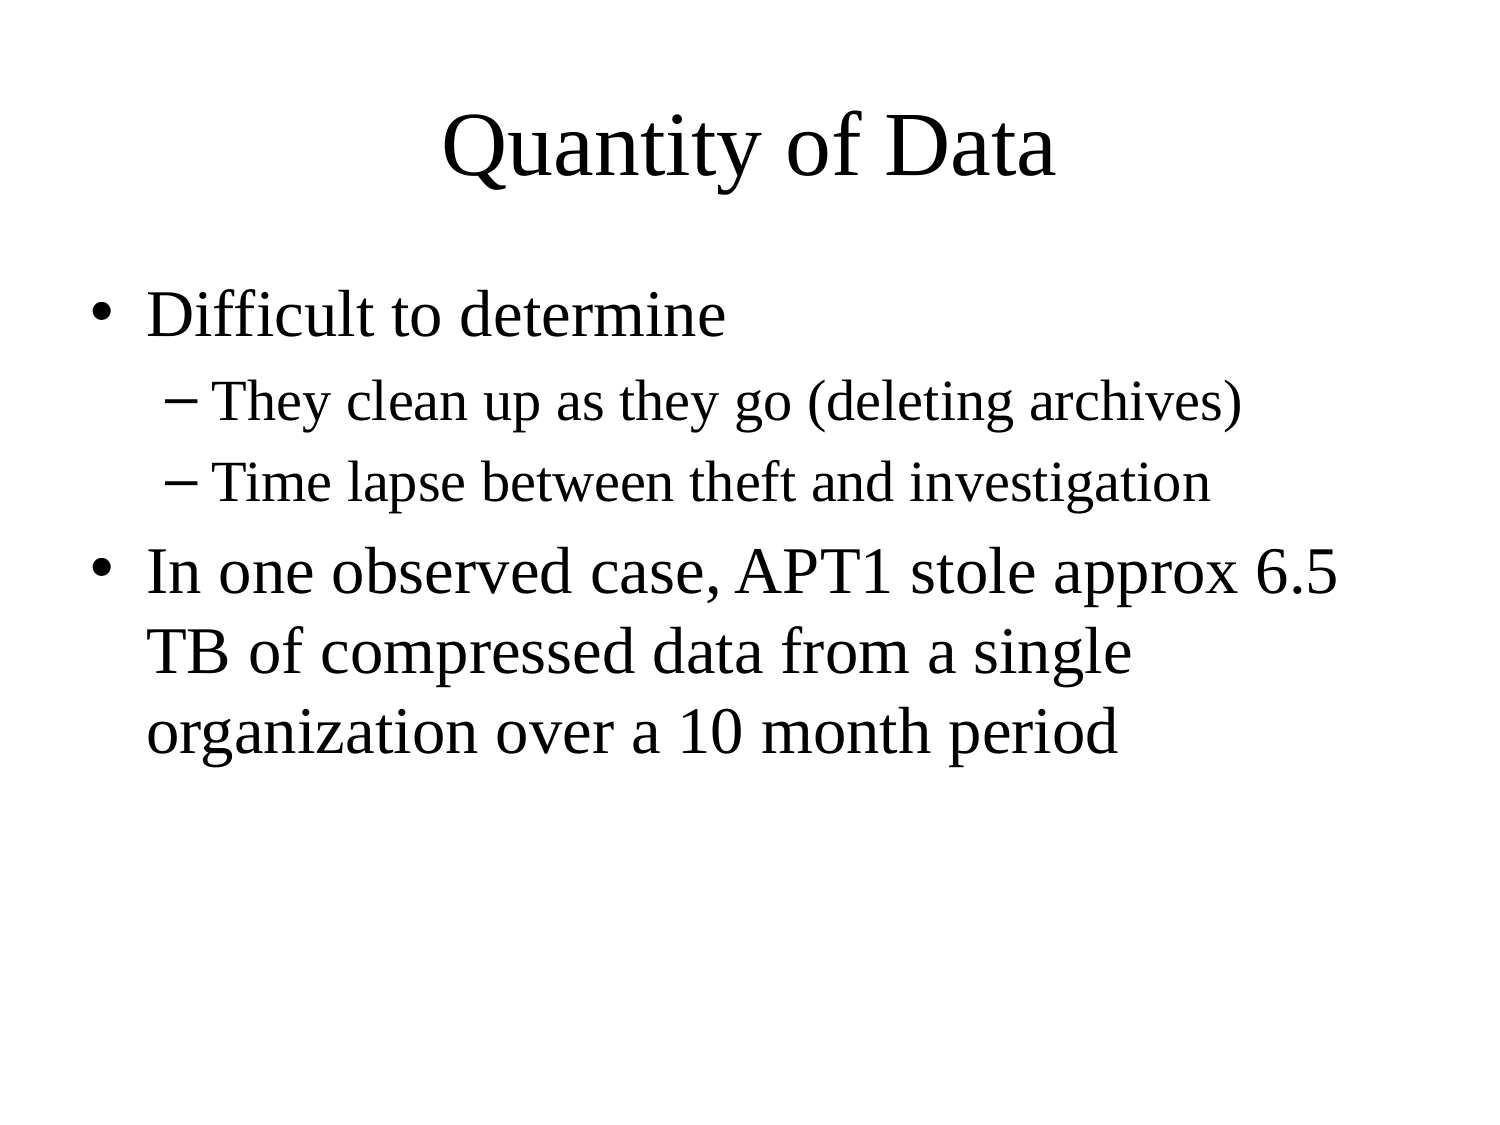

# Quantity of Data
Difficult to determine
They clean up as they go (deleting archives)
Time lapse between theft and investigation
In one observed case, APT1 stole approx 6.5 TB of compressed data from a single organization over a 10 month period